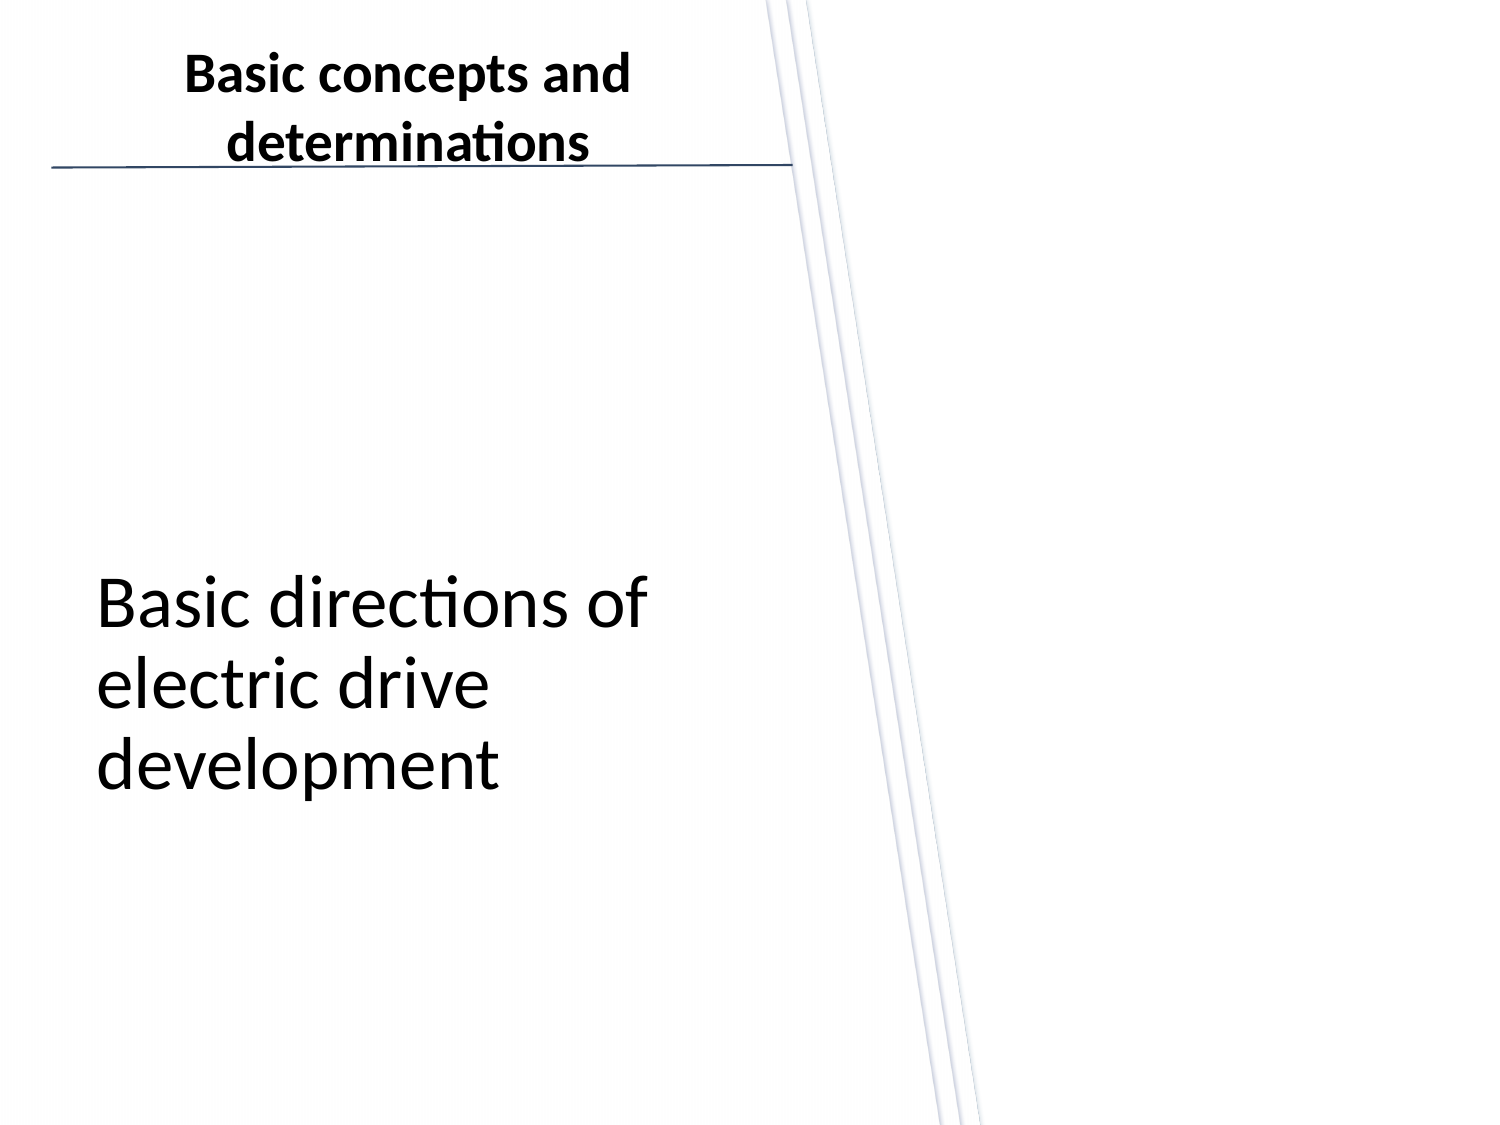

# Basic concepts and determinations

Basic directions of electric drive development